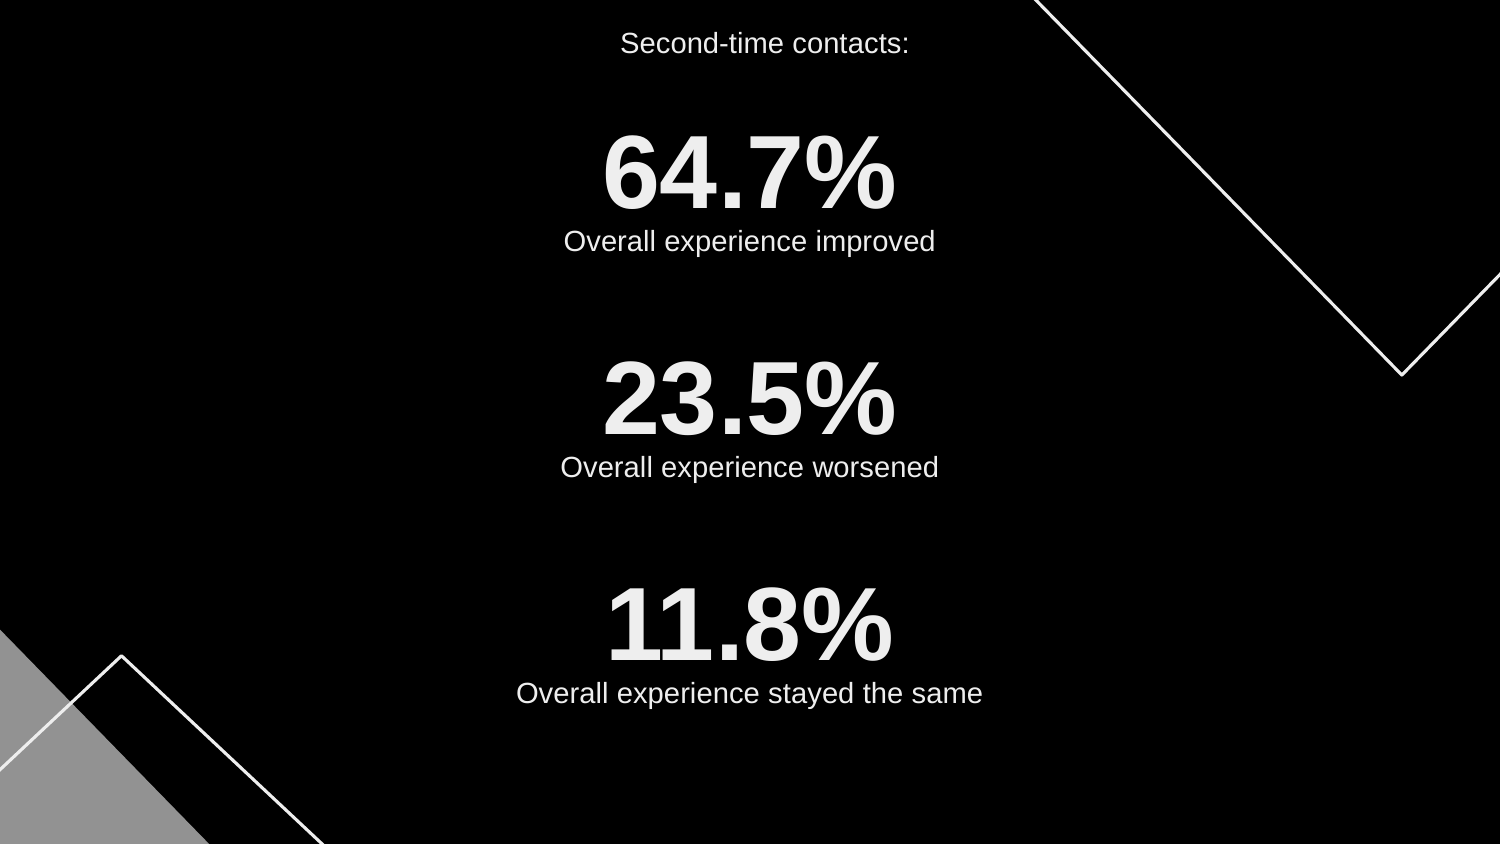

Second-time contacts:
# 64.7%
Overall experience improved
23.5%
Overall experience worsened
11.8%
Overall experience stayed the same